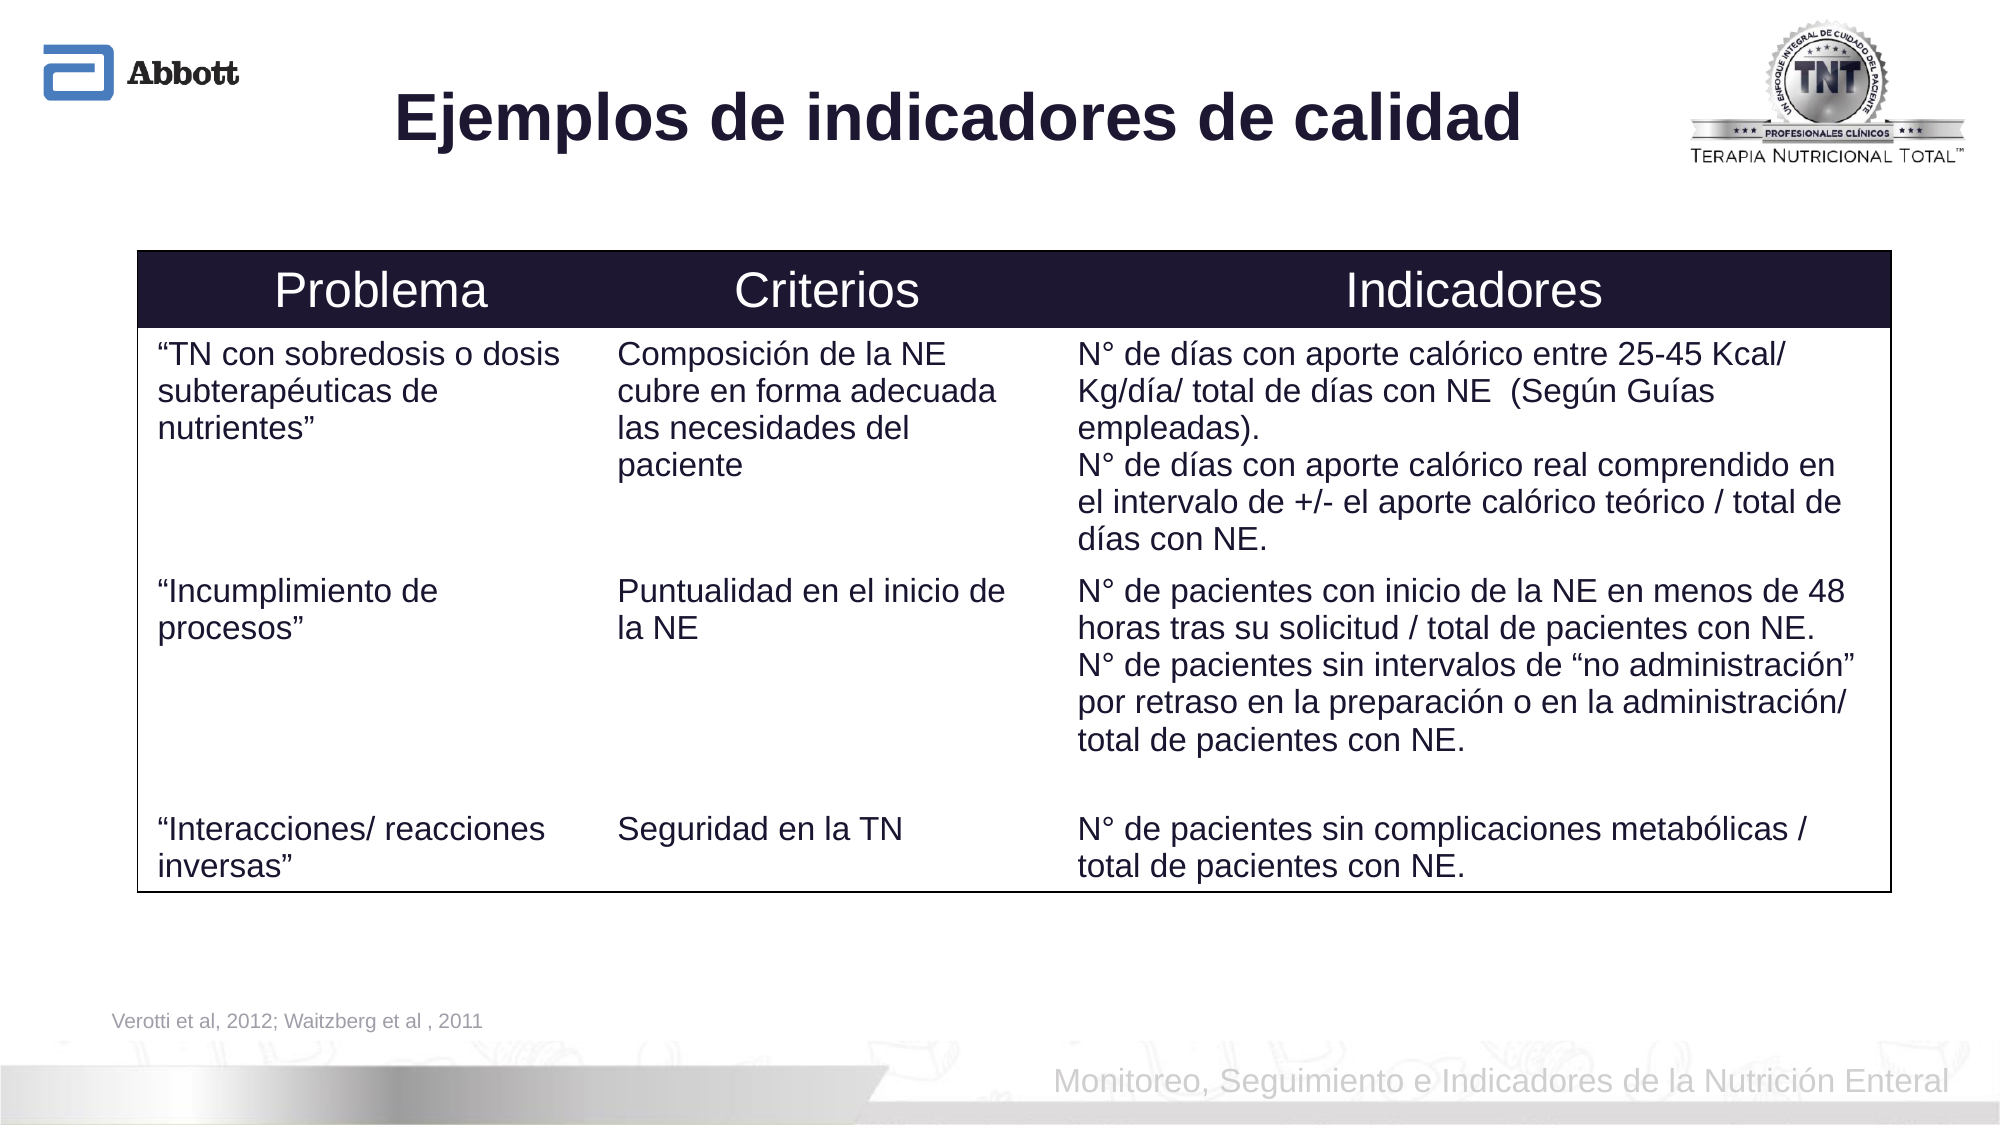

# Ejemplos de indicadores de calidad
| Problema | Criterios | Indicadores |
| --- | --- | --- |
| “TN con sobredosis o dosis subterapéuticas de nutrientes” | Composición de la NE cubre en forma adecuada las necesidades del paciente | N° de días con aporte calórico entre 25-45 Kcal/ Kg/día/ total de días con NE (Según Guías empleadas). N° de días con aporte calórico real comprendido en el intervalo de +/- el aporte calórico teórico / total de días con NE. |
| “Incumplimiento de procesos” | Puntualidad en el inicio de la NE | N° de pacientes con inicio de la NE en menos de 48 horas tras su solicitud / total de pacientes con NE. N° de pacientes sin intervalos de “no administración” por retraso en la preparación o en la administración/ total de pacientes con NE. |
| “Interacciones/ reacciones inversas” | Seguridad en la TN | N° de pacientes sin complicaciones metabólicas / total de pacientes con NE. |
Verotti et al, 2012; Waitzberg et al , 2011